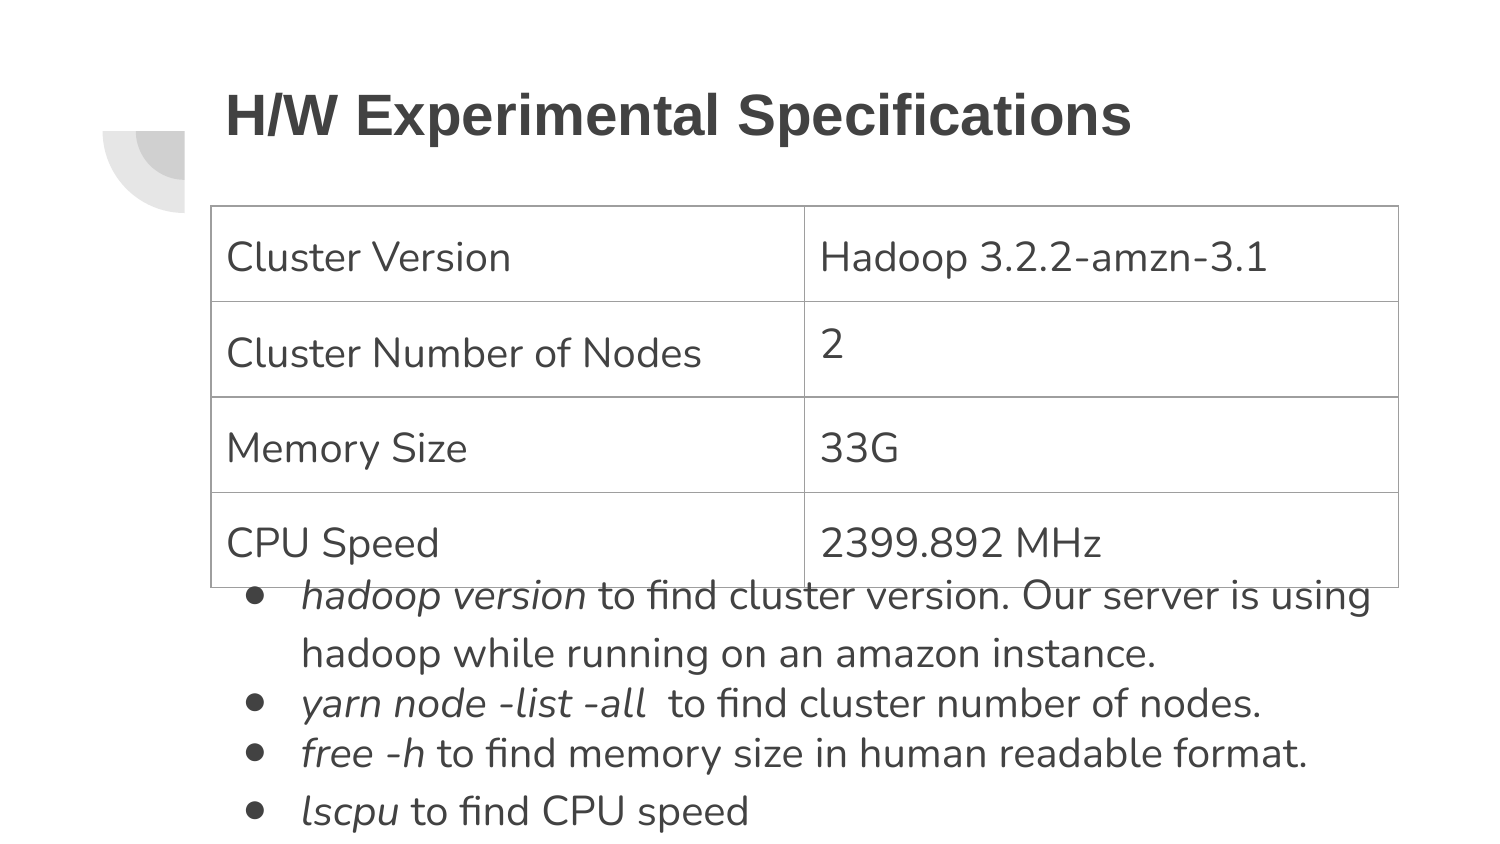

# H/W Experimental Specifications
| Cluster Version | Hadoop 3.2.2-amzn-3.1 |
| --- | --- |
| Cluster Number of Nodes | 2 |
| Memory Size | 33G |
| CPU Speed | 2399.892 MHz |
hadoop version to find cluster version. Our server is using hadoop while running on an amazon instance.
yarn node -list -all  to find cluster number of nodes.
free -h to find memory size in human readable format.
lscpu to find CPU speed